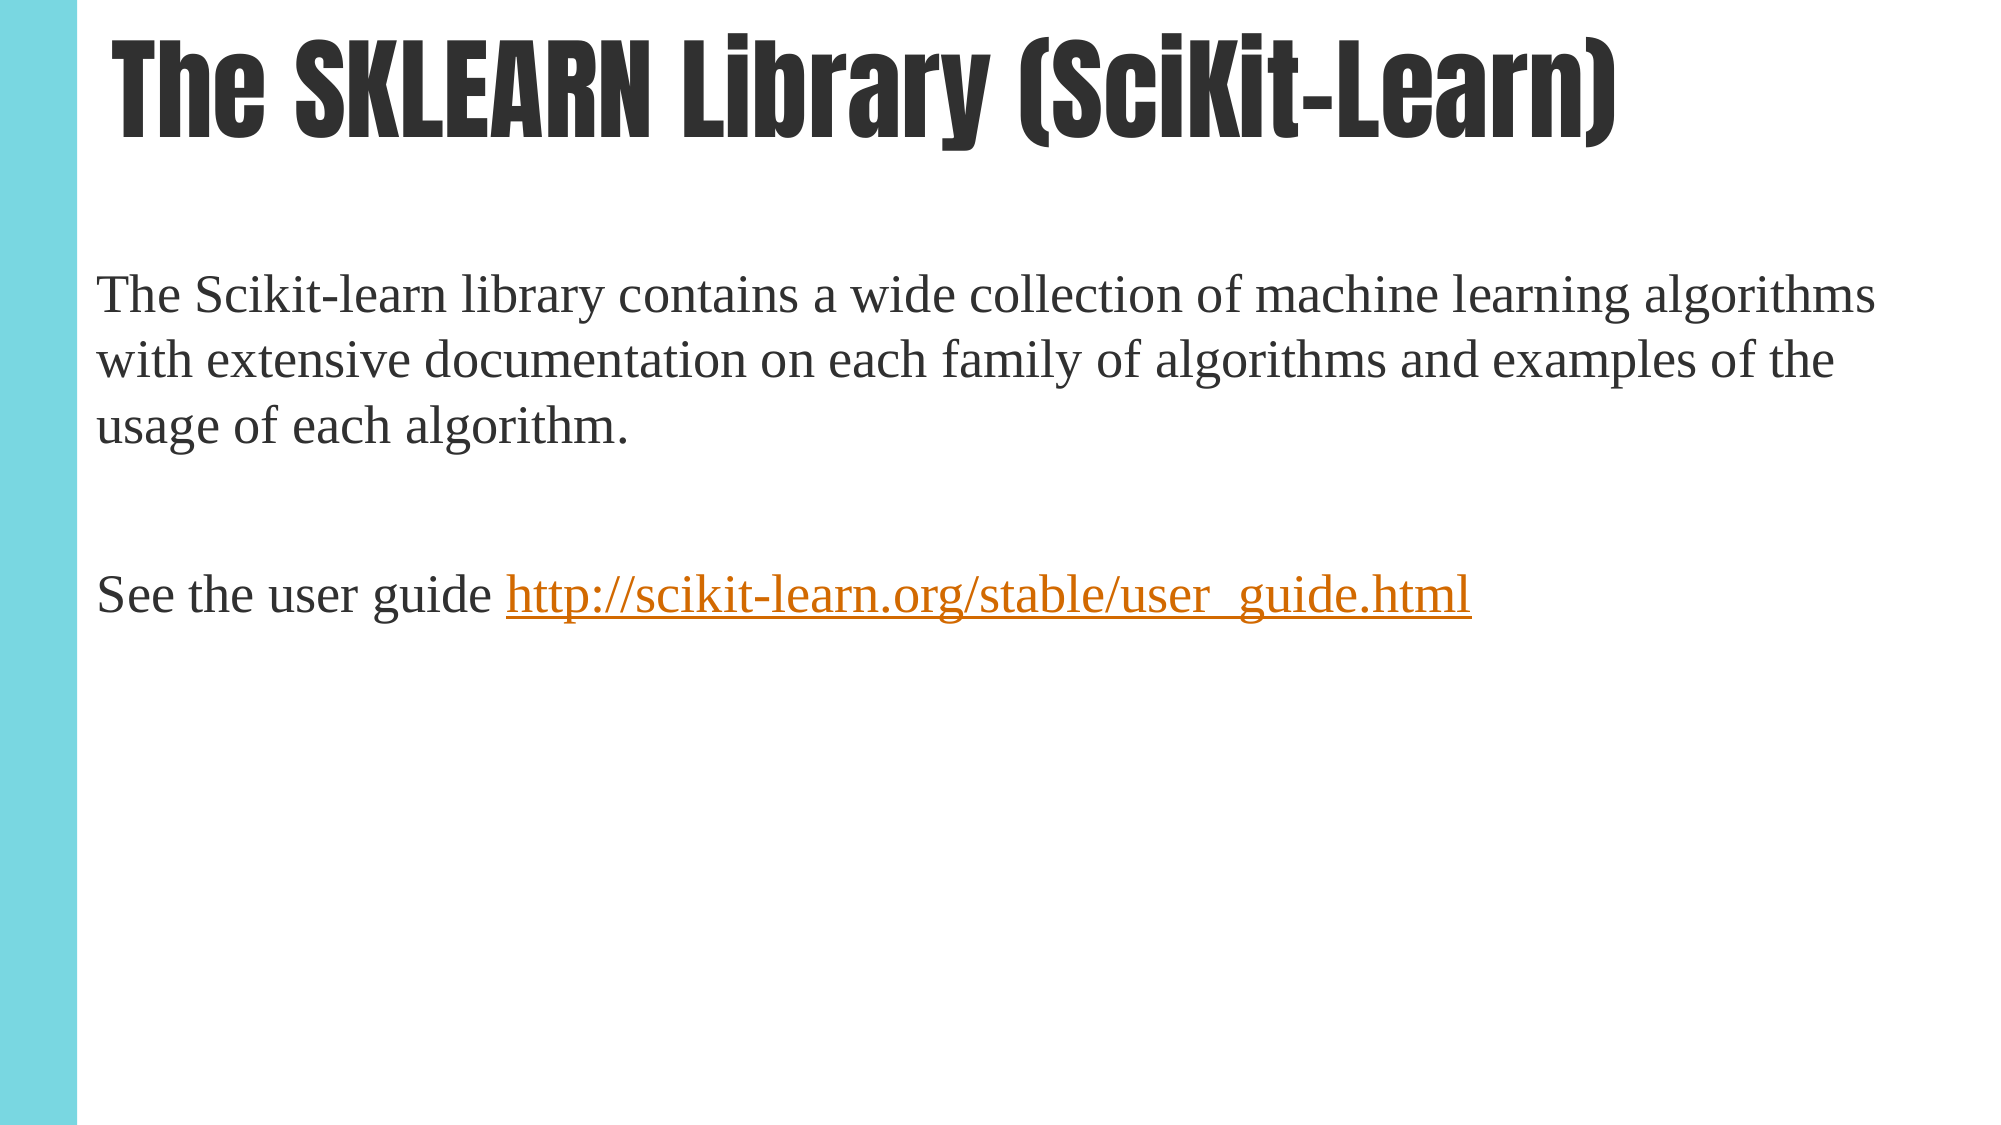

The SKLEARN Library (SciKit-Learn)
The Scikit-learn library contains a wide collection of machine learning algorithms with extensive documentation on each family of algorithms and examples of the usage of each algorithm.

See the user guide http://scikit-learn.org/stable/user_guide.html